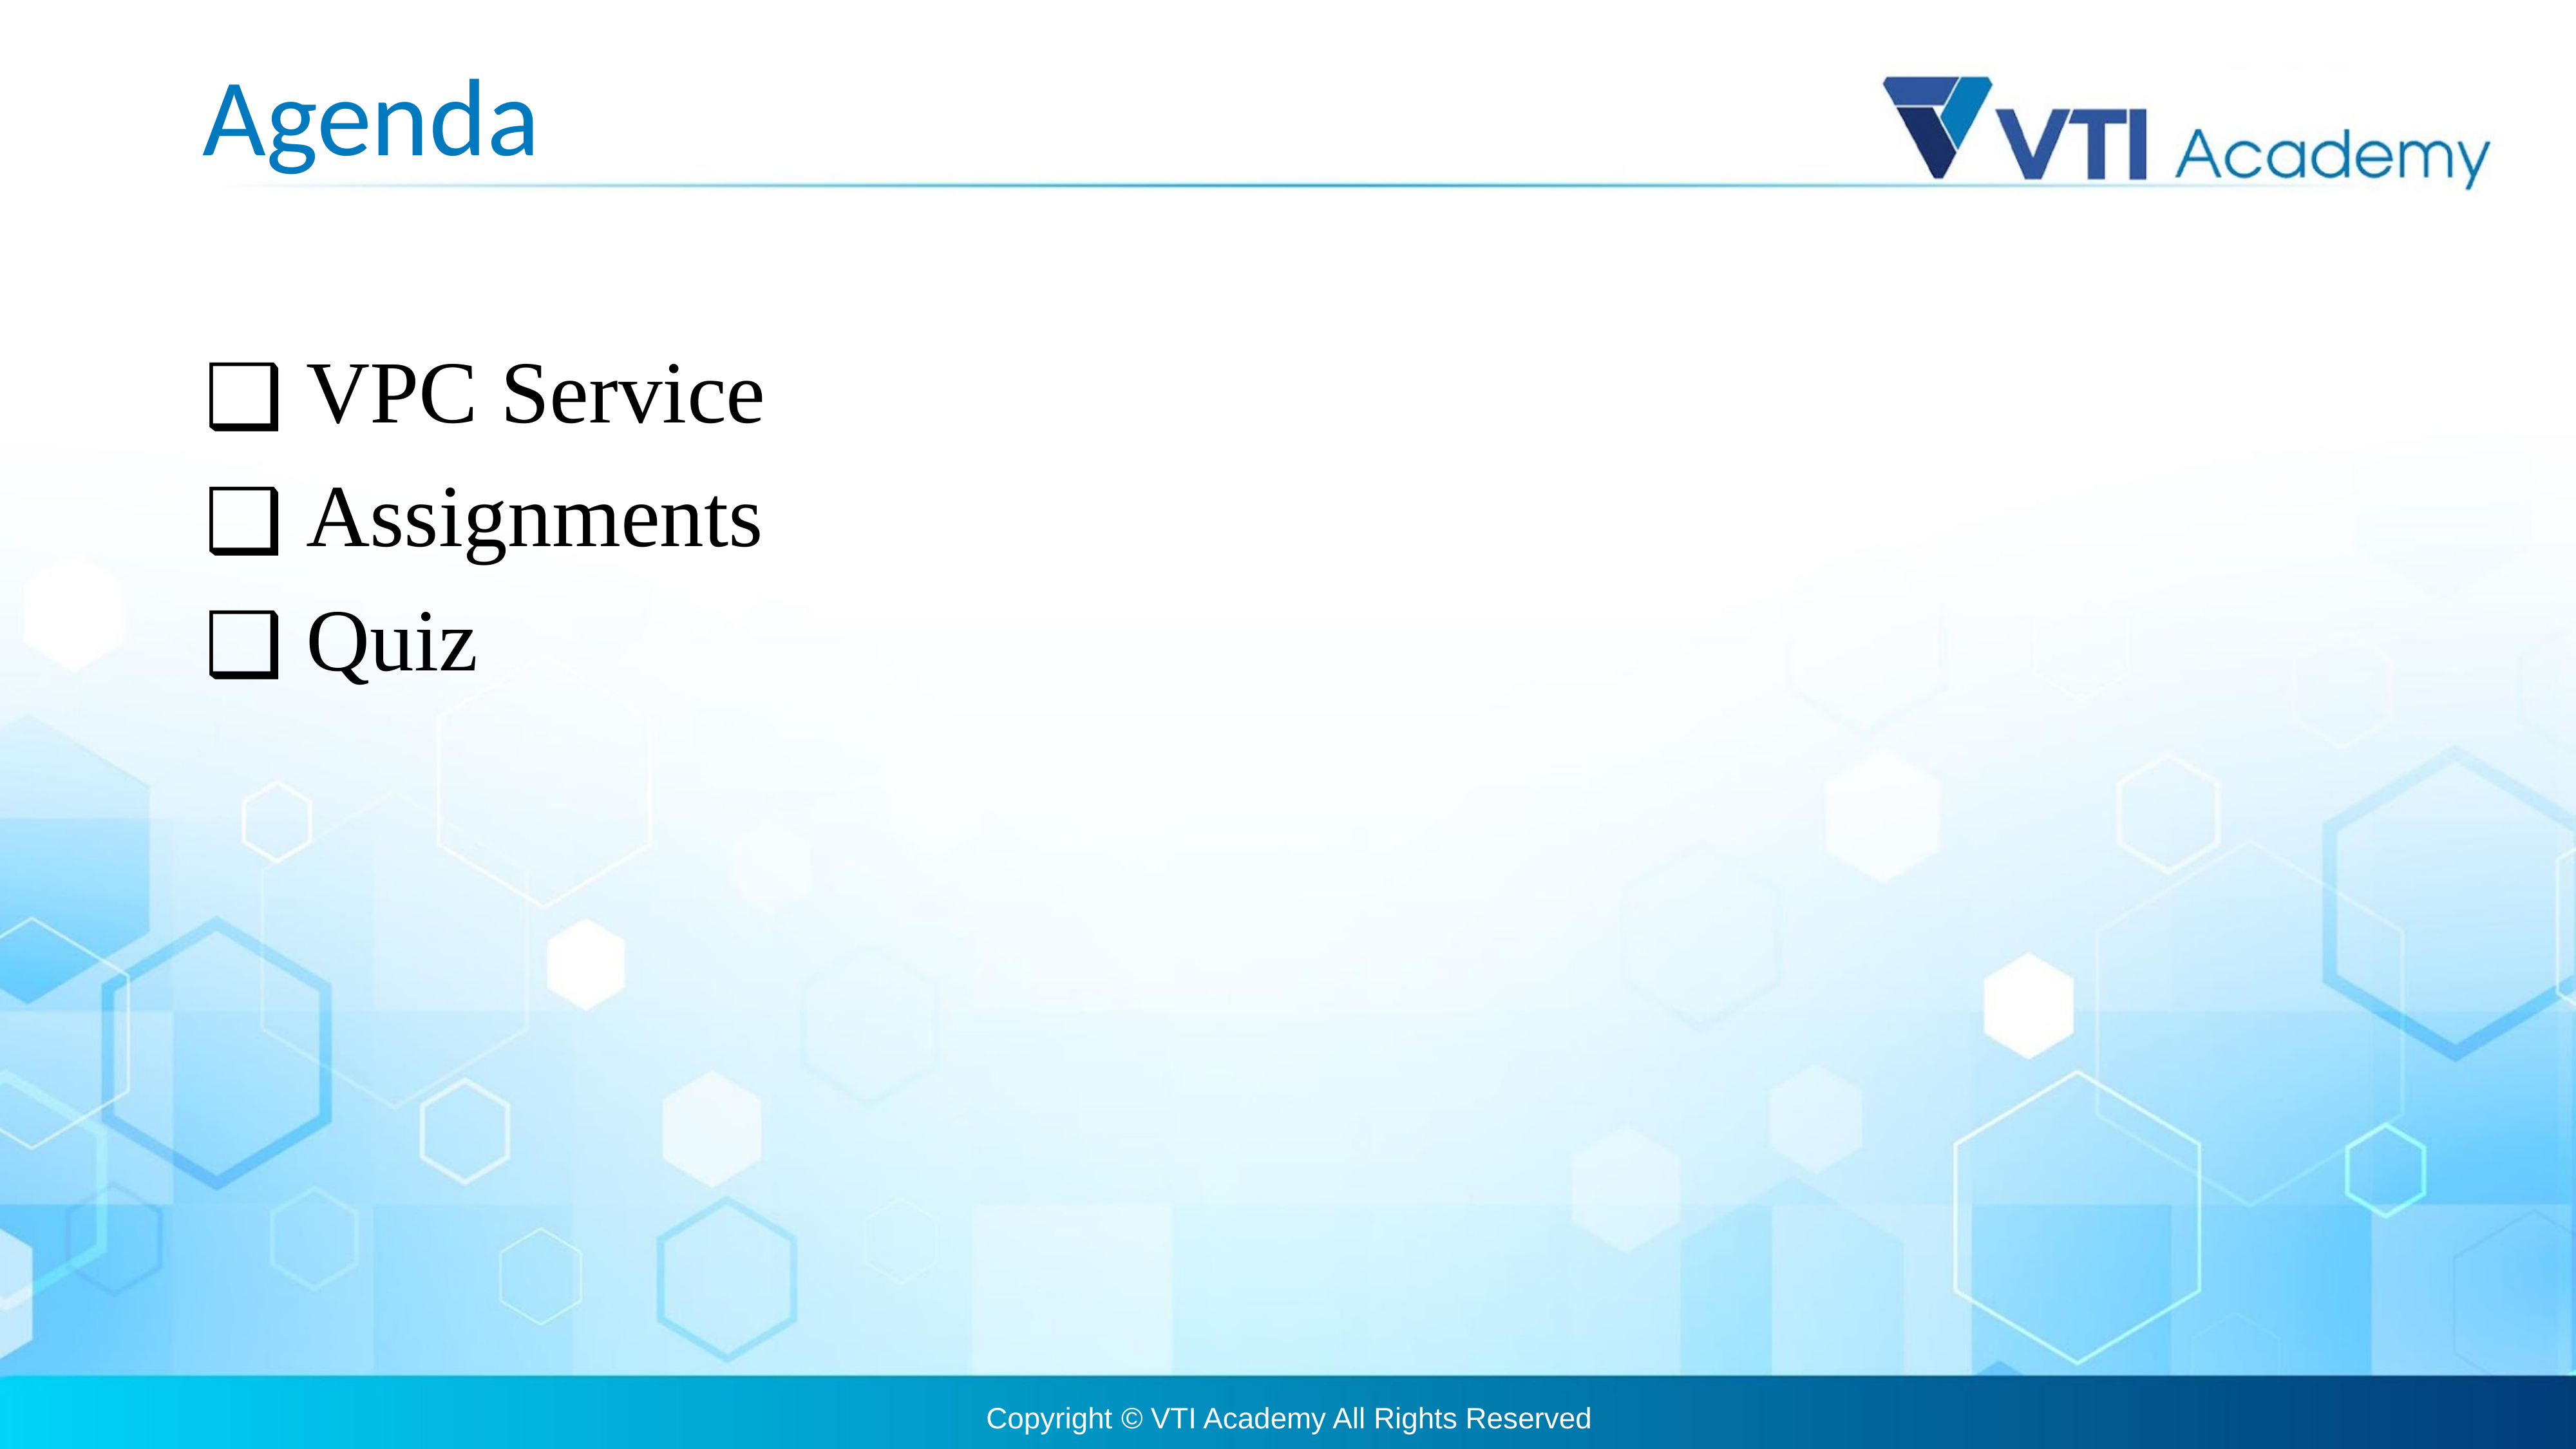

# Agenda
 VPC Service
 Assignments
 Quiz
Copyright © VTI Academy All Rights Reserved